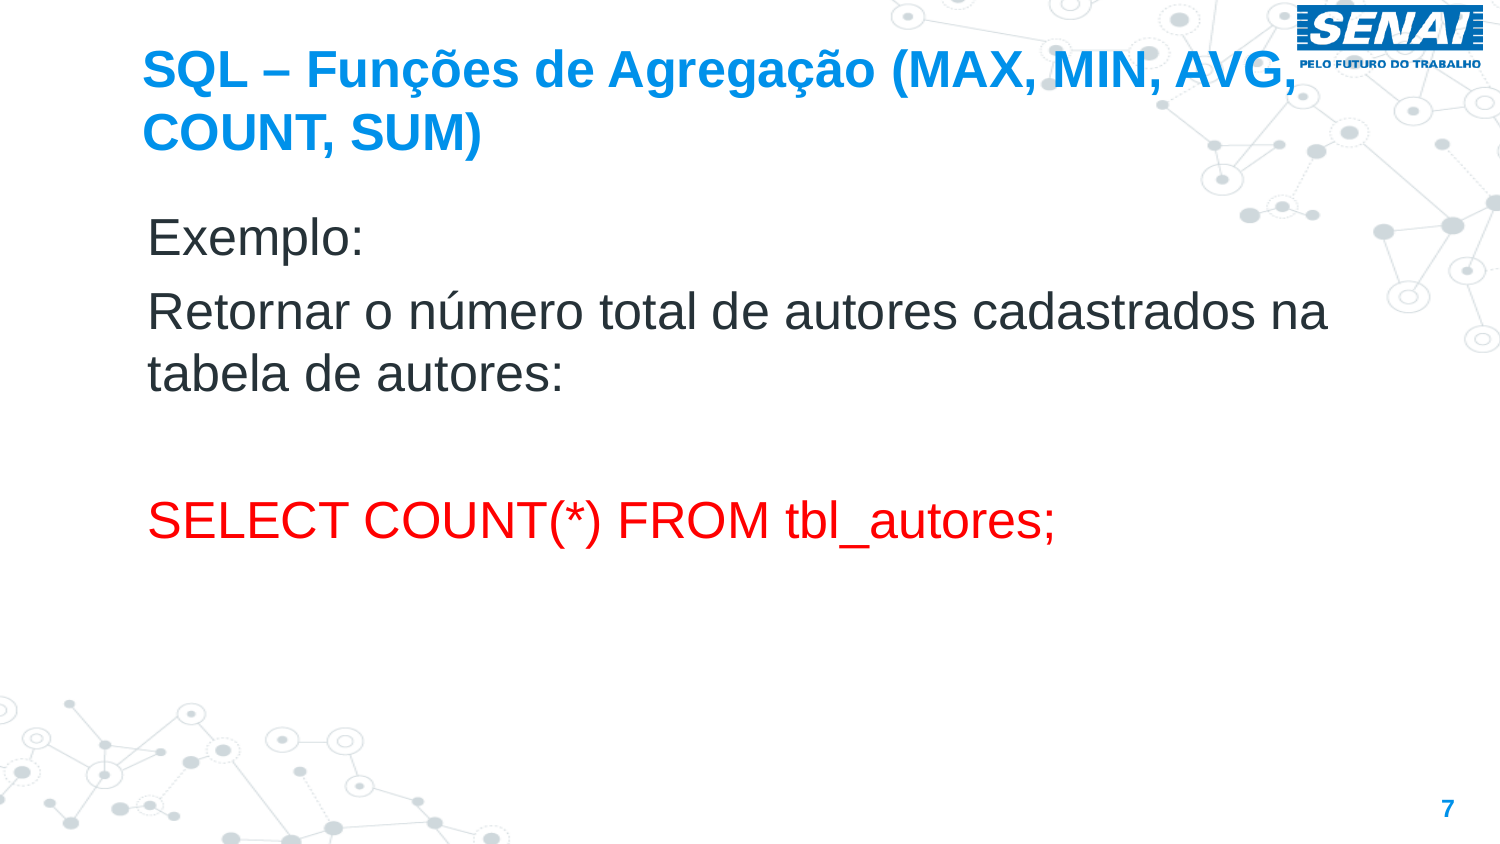

# SQL – Funções de Agregação (MAX, MIN, AVG, COUNT, SUM)
Exemplo:
Retornar o número total de autores cadastrados na tabela de autores:

SELECT COUNT(*) FROM tbl_autores;
7